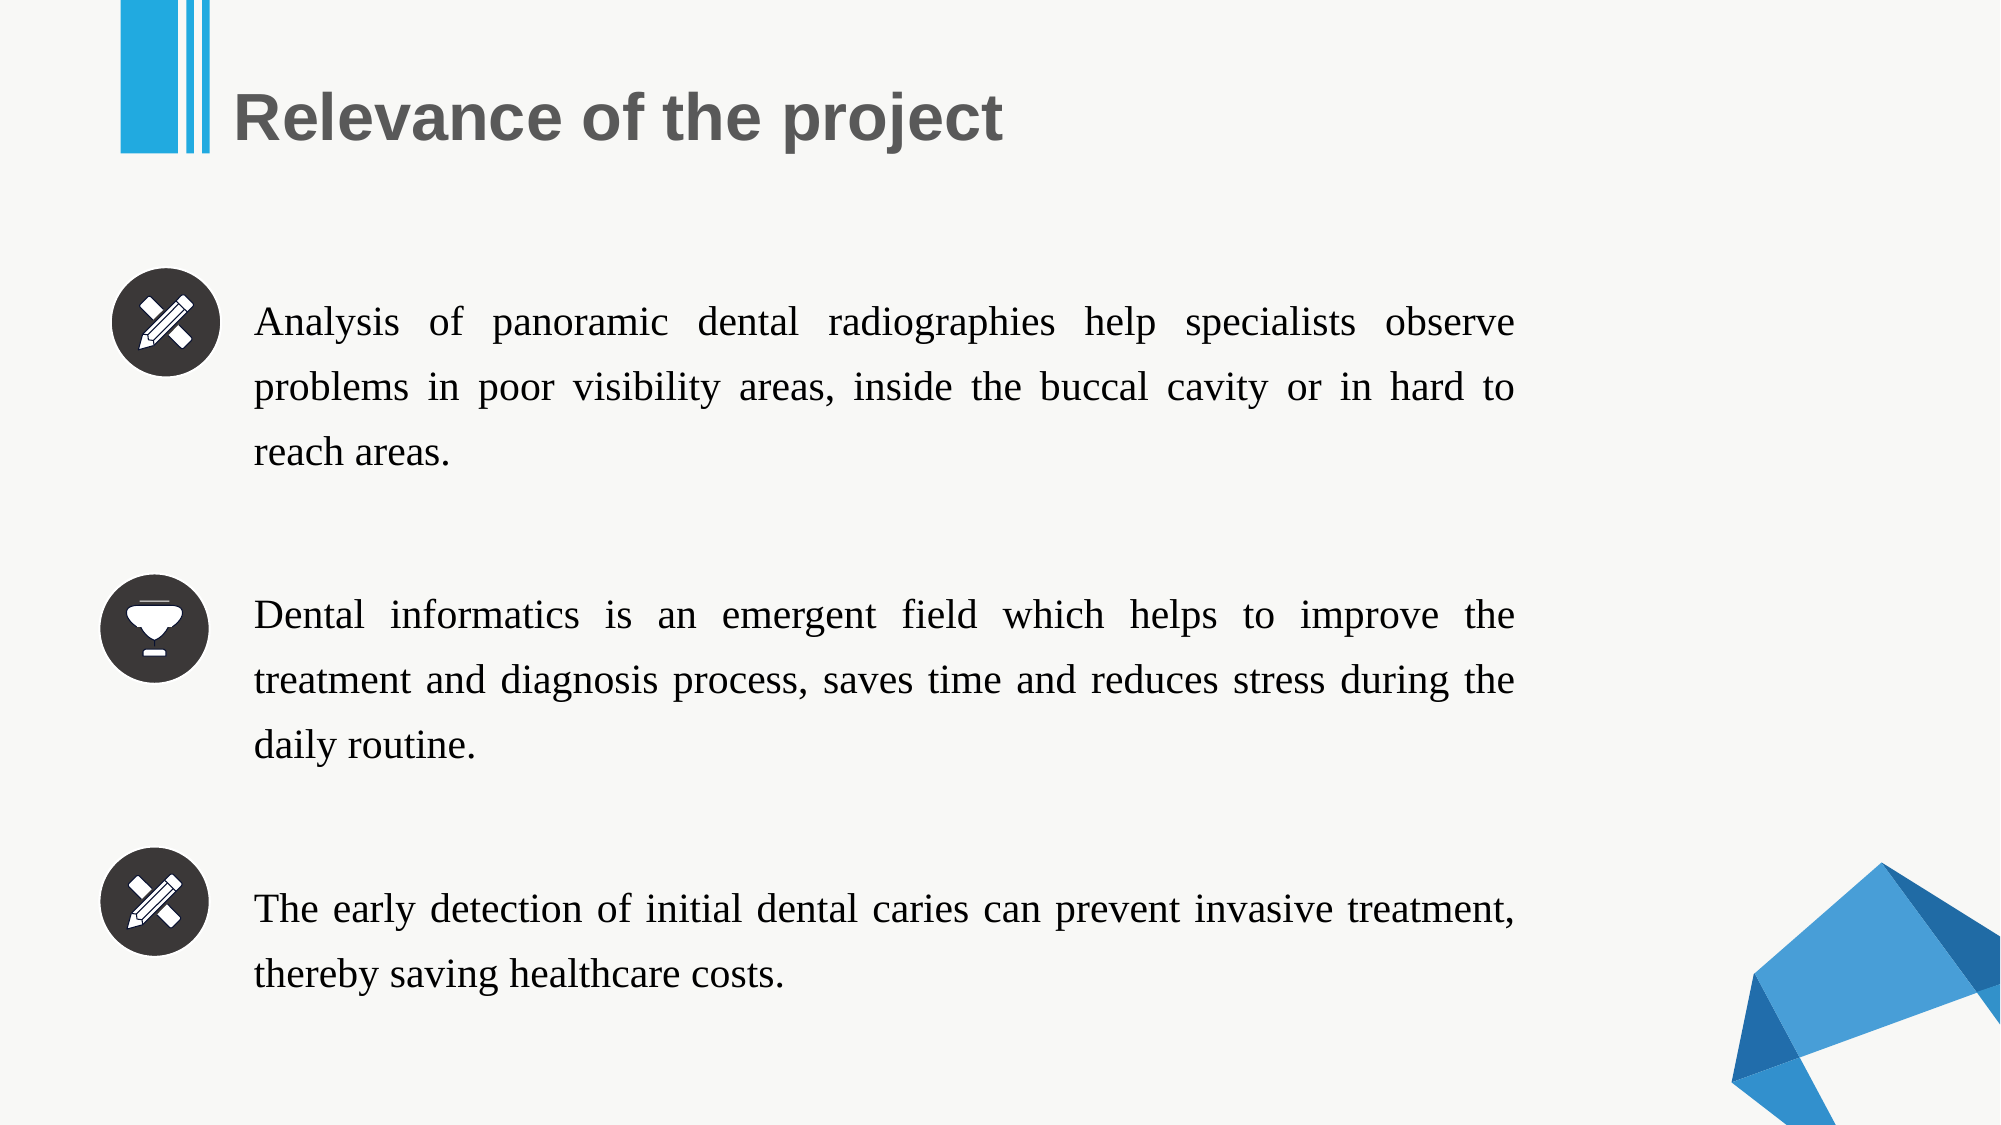

Relevance of the project

Analysis of panoramic dental radiographies help specialists observe problems in poor visibility areas, inside the buccal cavity or in hard to reach areas.

Dental informatics is an emergent field which helps to improve the treatment and diagnosis process, saves time and reduces stress during the daily routine.

The early detection of initial dental caries can prevent invasive treatment, thereby saving healthcare costs.